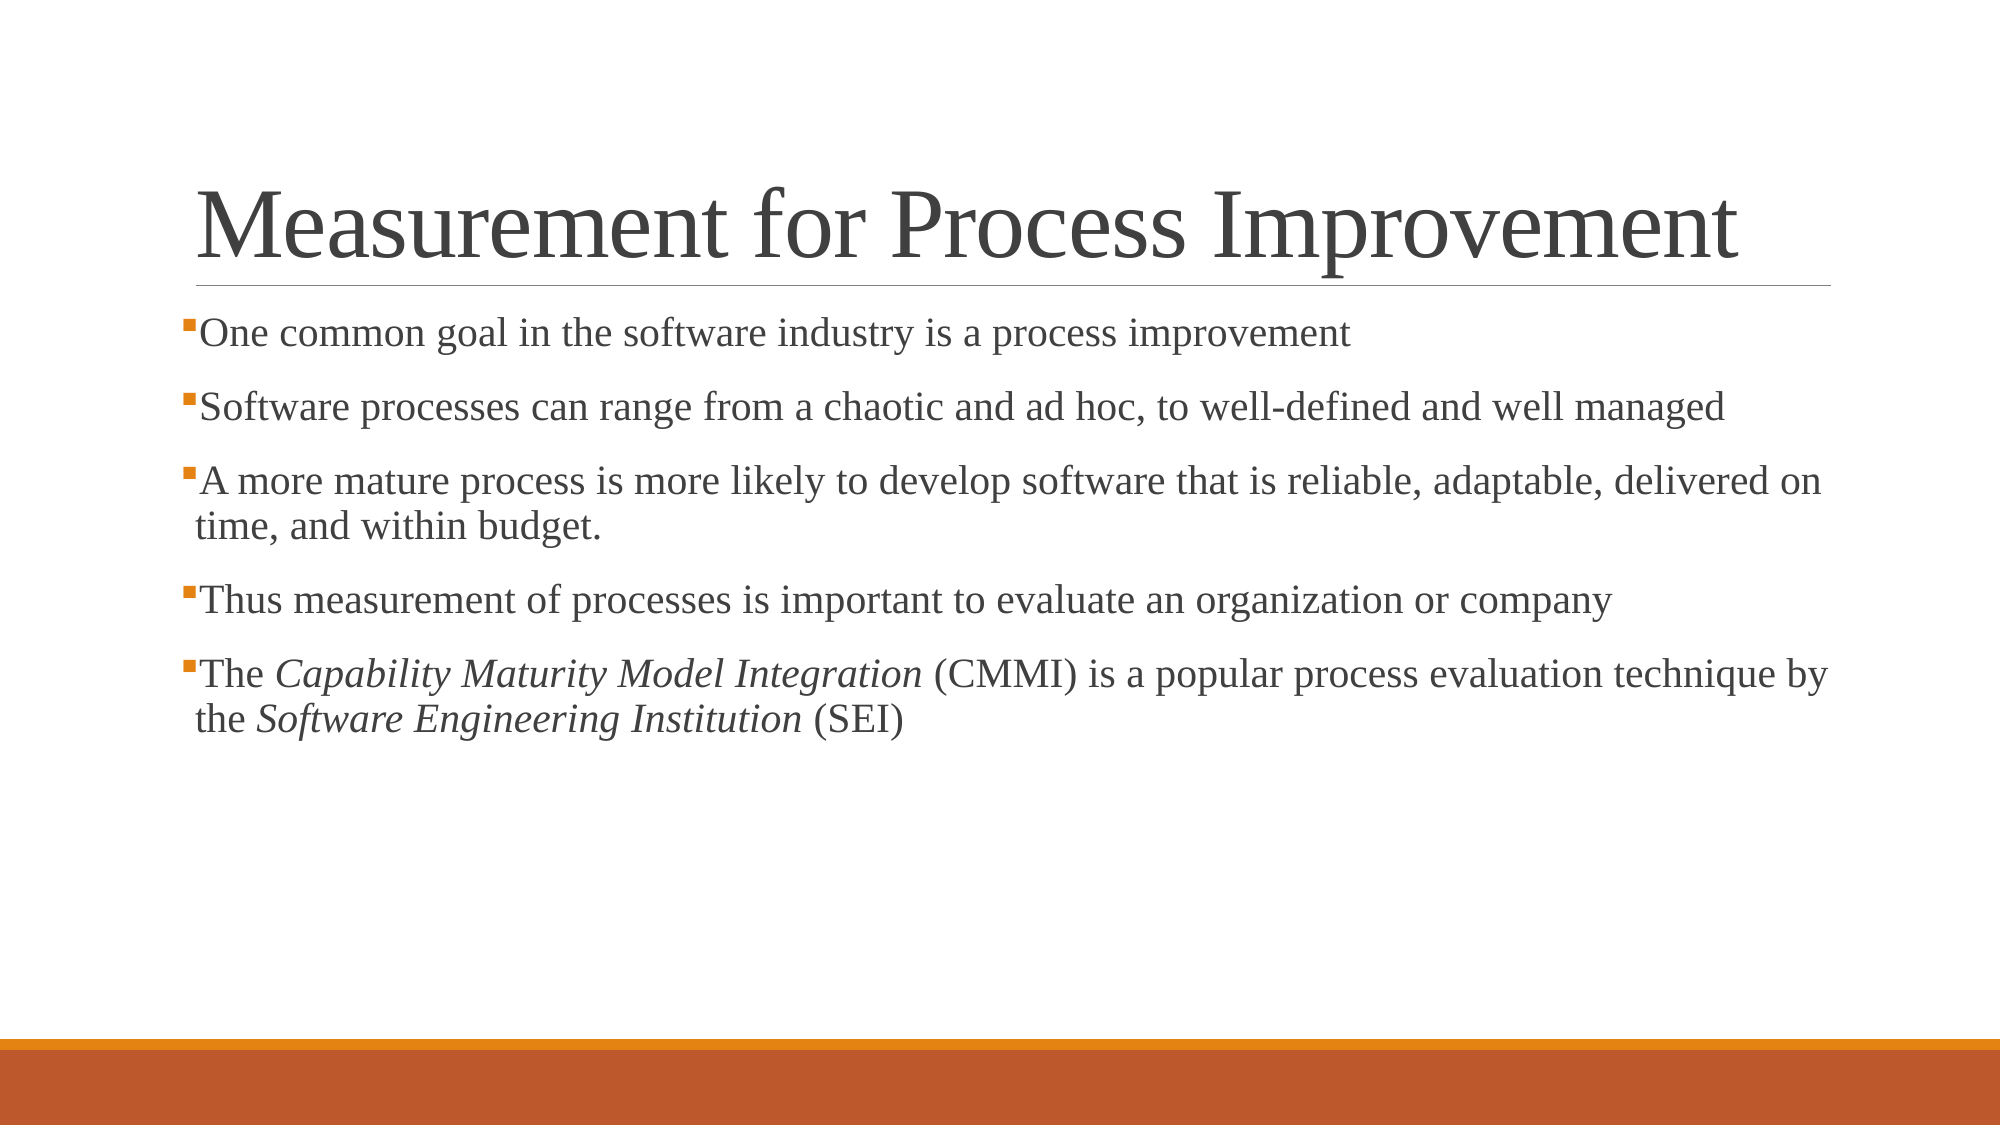

# Measurement for Process Improvement
One common goal in the software industry is a process improvement
Software processes can range from a chaotic and ad hoc, to well-defined and well managed
A more mature process is more likely to develop software that is reliable, adaptable, delivered on time, and within budget.
Thus measurement of processes is important to evaluate an organization or company
The Capability Maturity Model Integration (CMMI) is a popular process evaluation technique by the Software Engineering Institution (SEI)
26